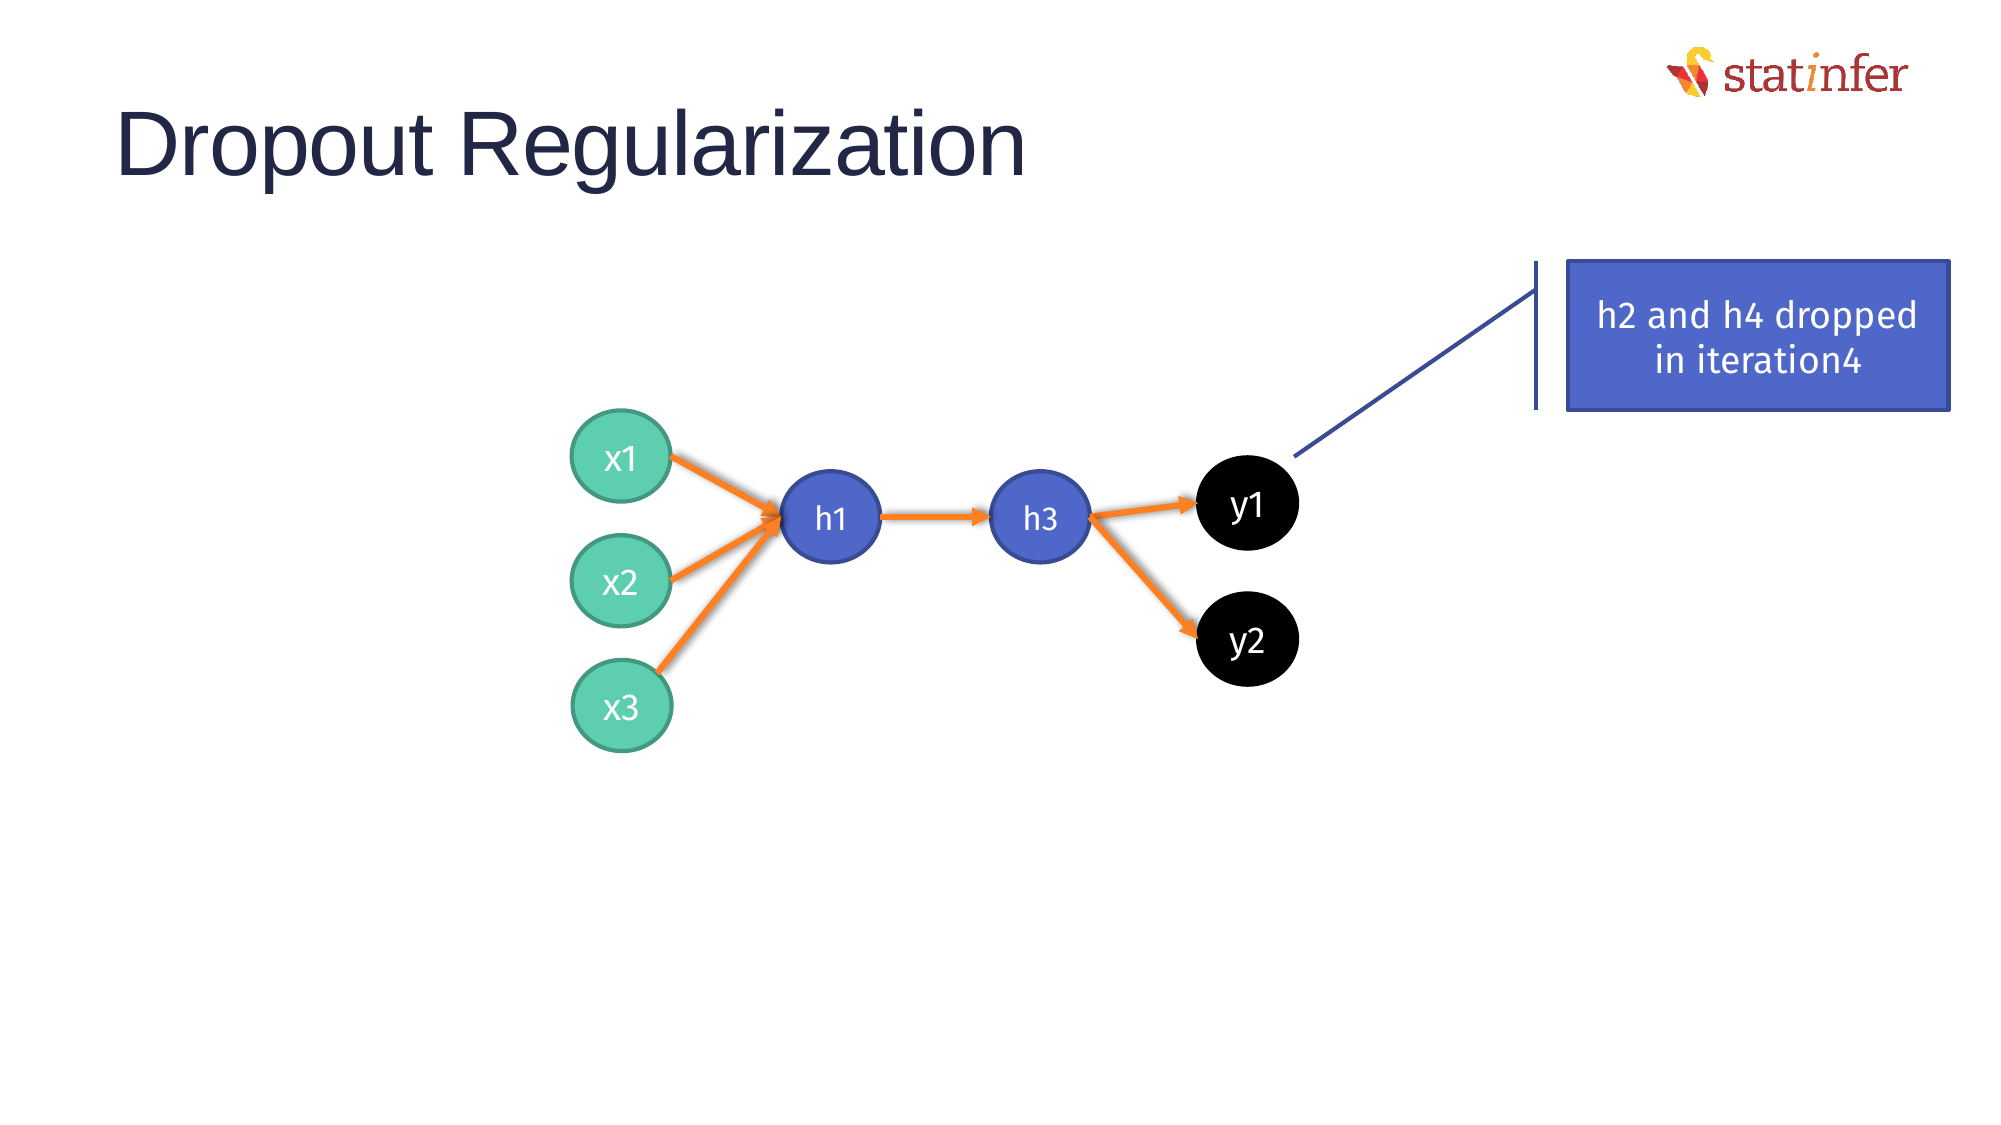

# Dropout Regularization
h2 and h4 dropped in iteration4
x1
y1
h1
h3
x2
y2
x3
25